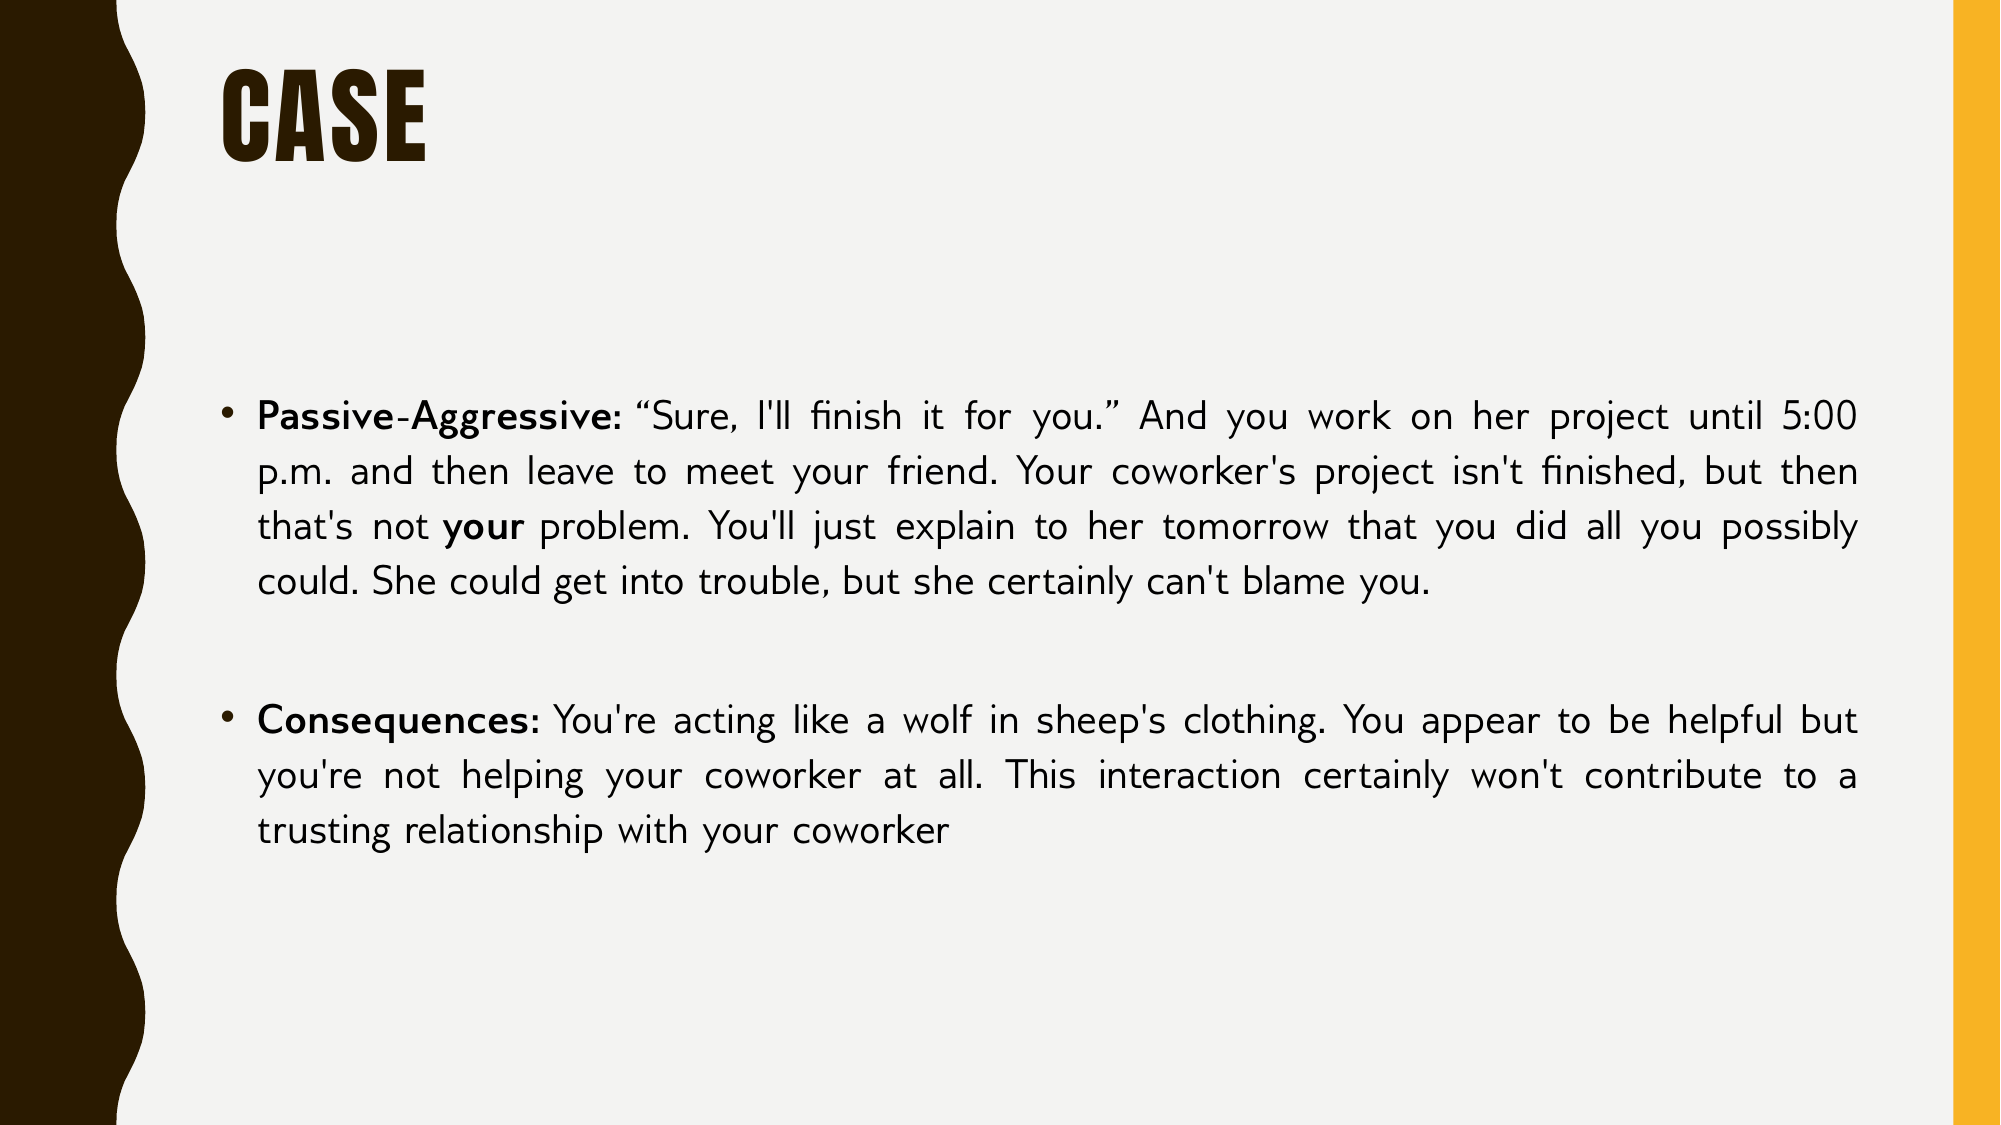

# Case
Passive-Aggressive: “Sure, I'll finish it for you.” And you work on her project until 5:00 p.m. and then leave to meet your friend. Your coworker's project isn't finished, but then that's not your problem. You'll just explain to her tomorrow that you did all you possibly could. She could get into trouble, but she certainly can't blame you.

Consequences: You're acting like a wolf in sheep's clothing. You appear to be helpful but you're not helping your coworker at all. This interaction certainly won't contribute to a trusting relationship with your coworker